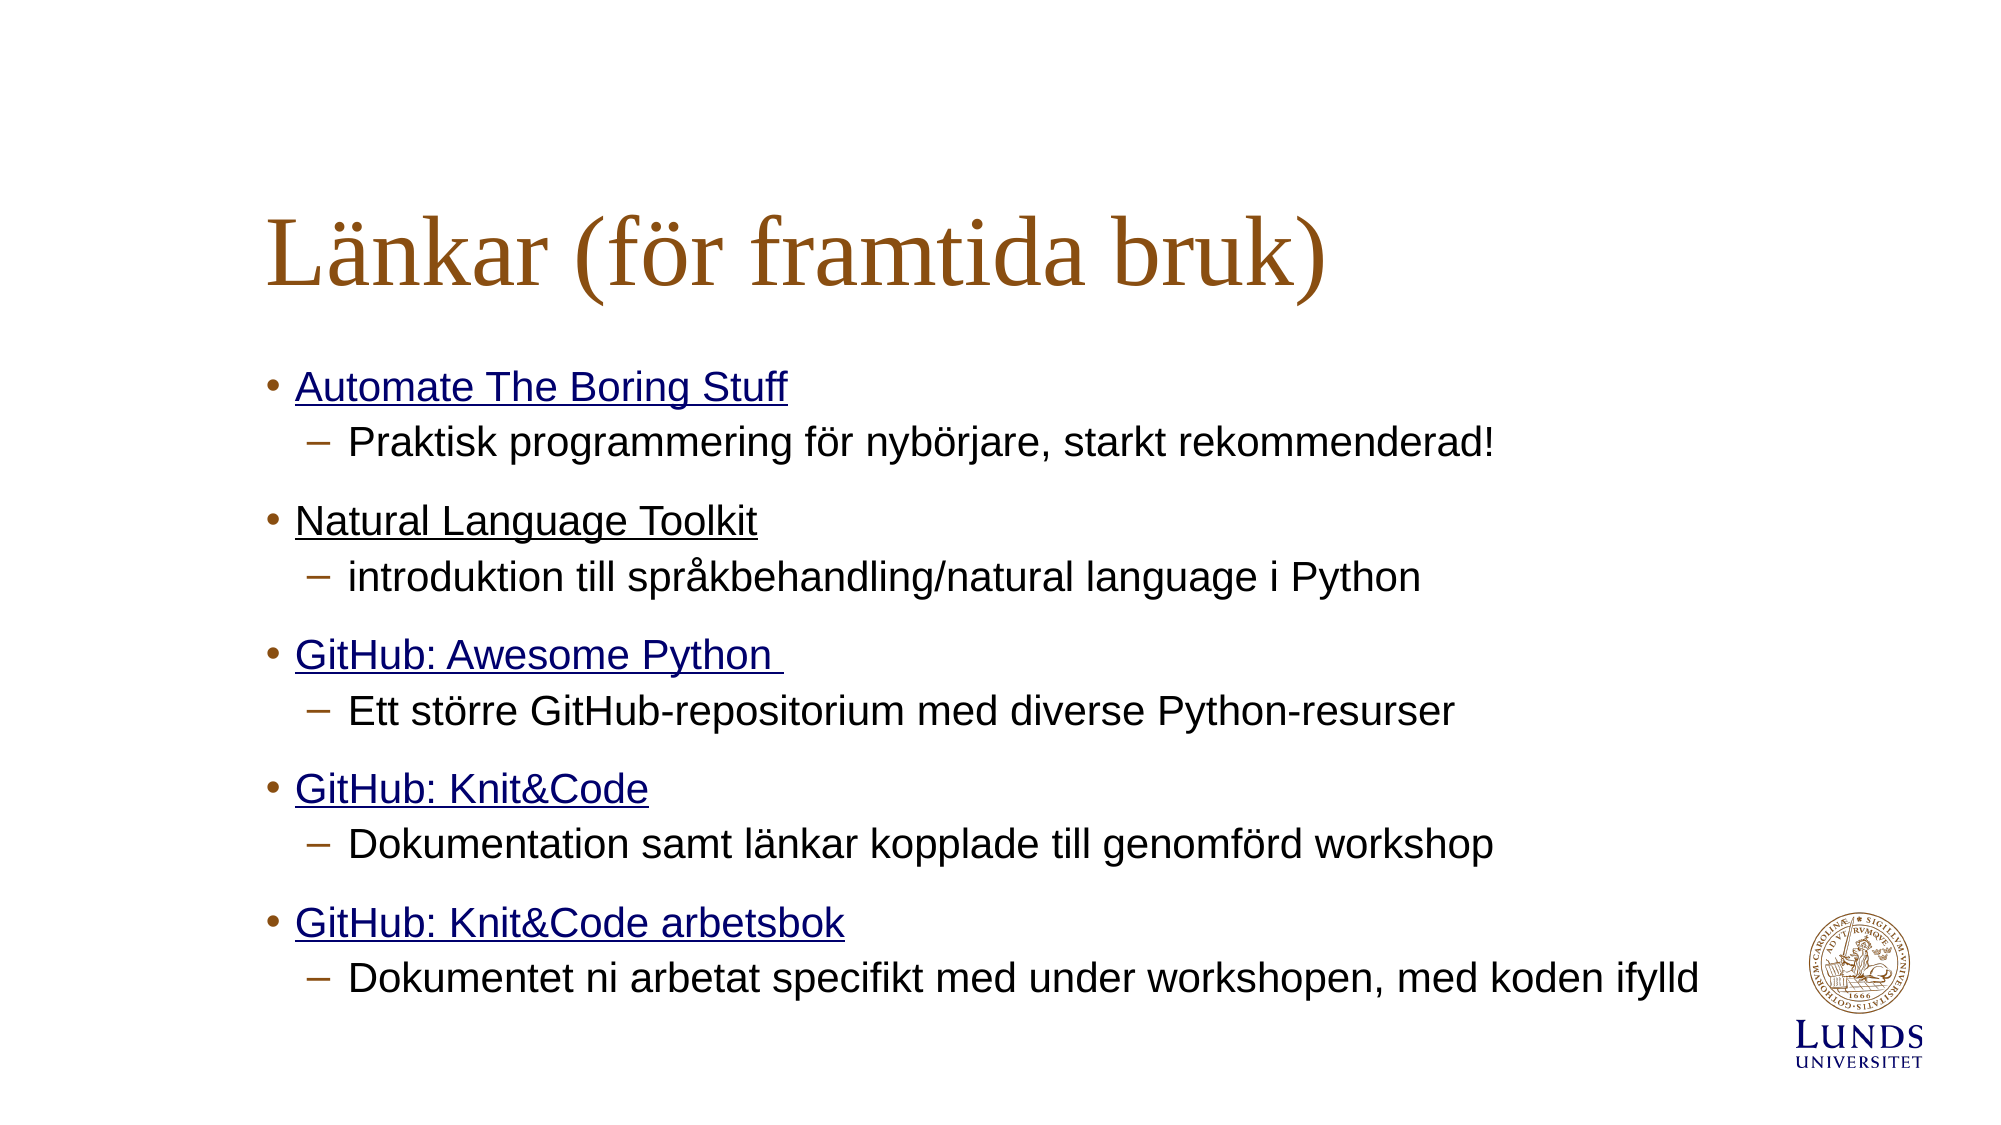

# Länkar (för framtida bruk)
Automate The Boring Stuff
Praktisk programmering för nybörjare, starkt rekommenderad!
Natural Language Toolkit
introduktion till språkbehandling/natural language i Python
GitHub: Awesome Python
Ett större GitHub-repositorium med diverse Python-resurser
GitHub: Knit&Code
Dokumentation samt länkar kopplade till genomförd workshop
GitHub: Knit&Code arbetsbok
Dokumentet ni arbetat specifikt med under workshopen, med koden ifylld